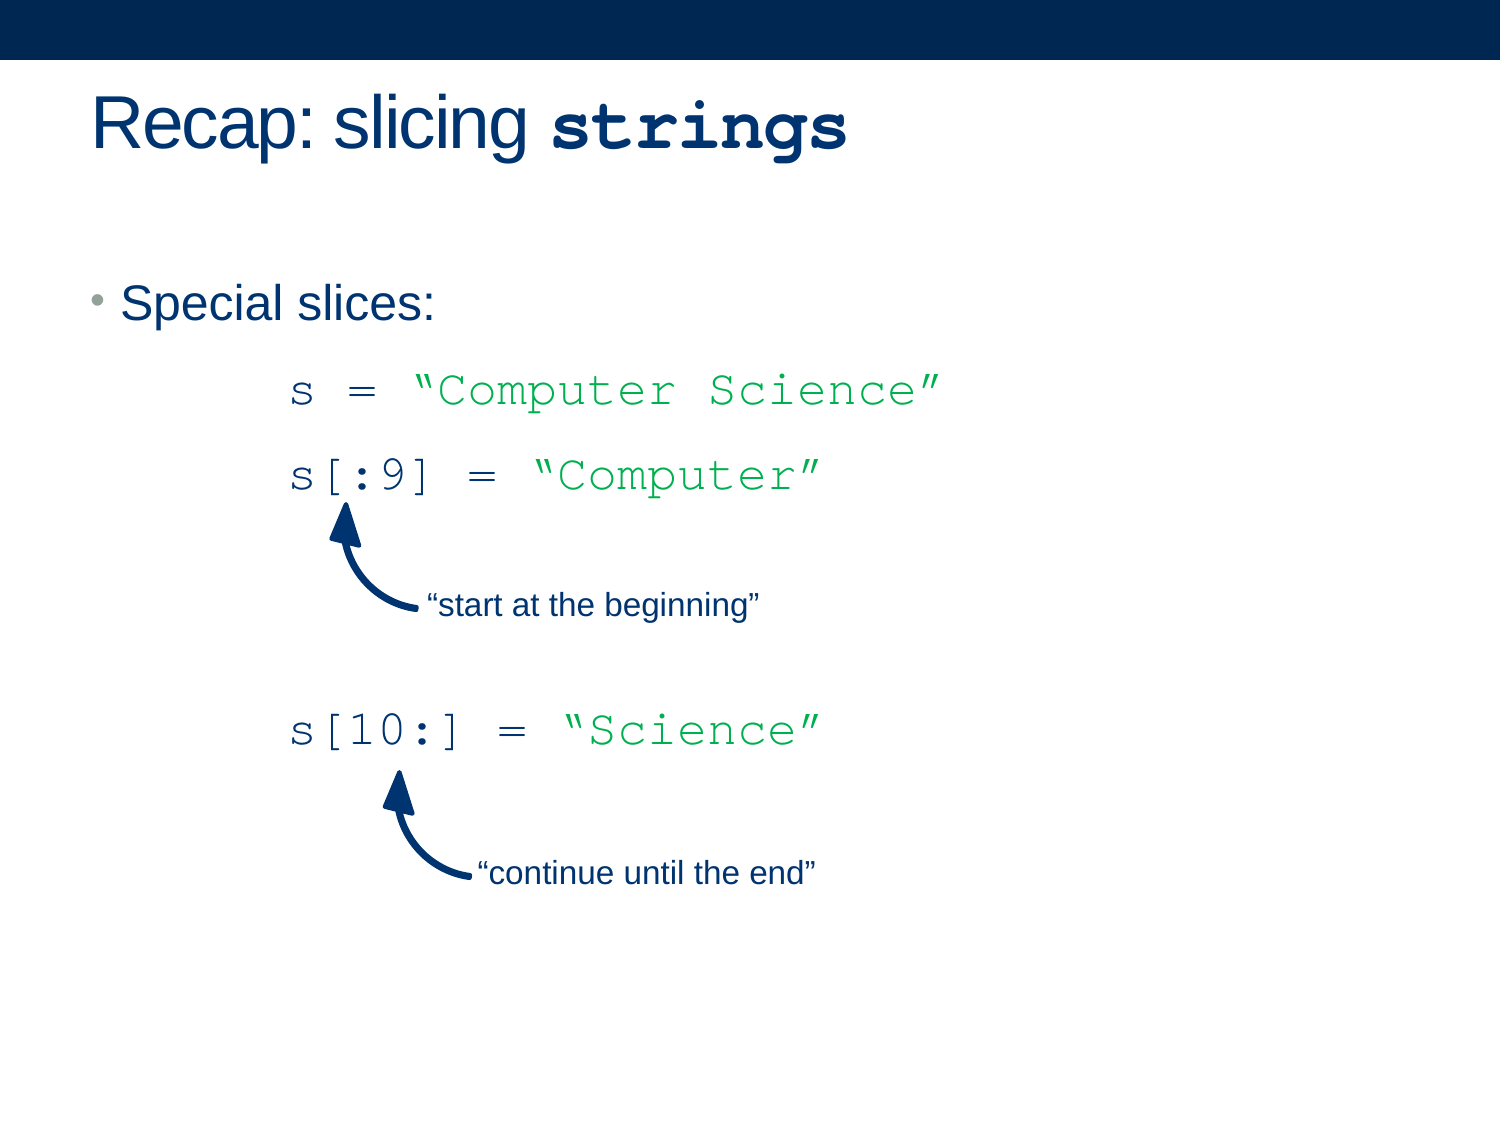

# Recap: slicing strings
Special slices:
s = “Computer Science”
s[:9] = “Computer”

s[10:] = “Science”

“start at the beginning”

“continue until the end”